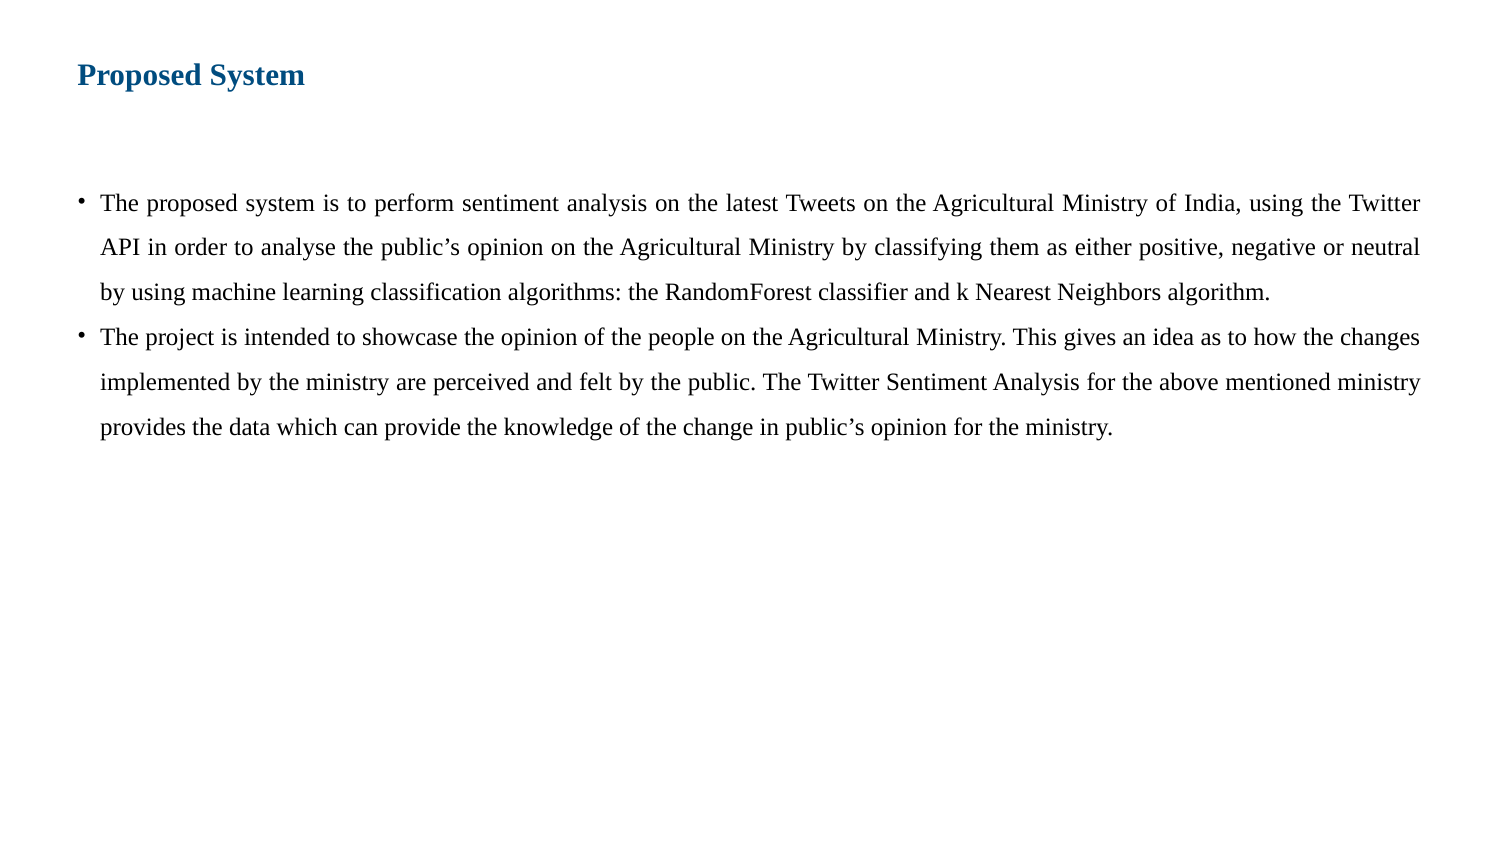

# Proposed System
The proposed system is to perform sentiment analysis on the latest Tweets on the Agricultural Ministry of India, using the Twitter API in order to analyse the public’s opinion on the Agricultural Ministry by classifying them as either positive, negative or neutral by using machine learning classification algorithms: the RandomForest classifier and k Nearest Neighbors algorithm.
The project is intended to showcase the opinion of the people on the Agricultural Ministry. This gives an idea as to how the changes implemented by the ministry are perceived and felt by the public. The Twitter Sentiment Analysis for the above mentioned ministry provides the data which can provide the knowledge of the change in public’s opinion for the ministry.